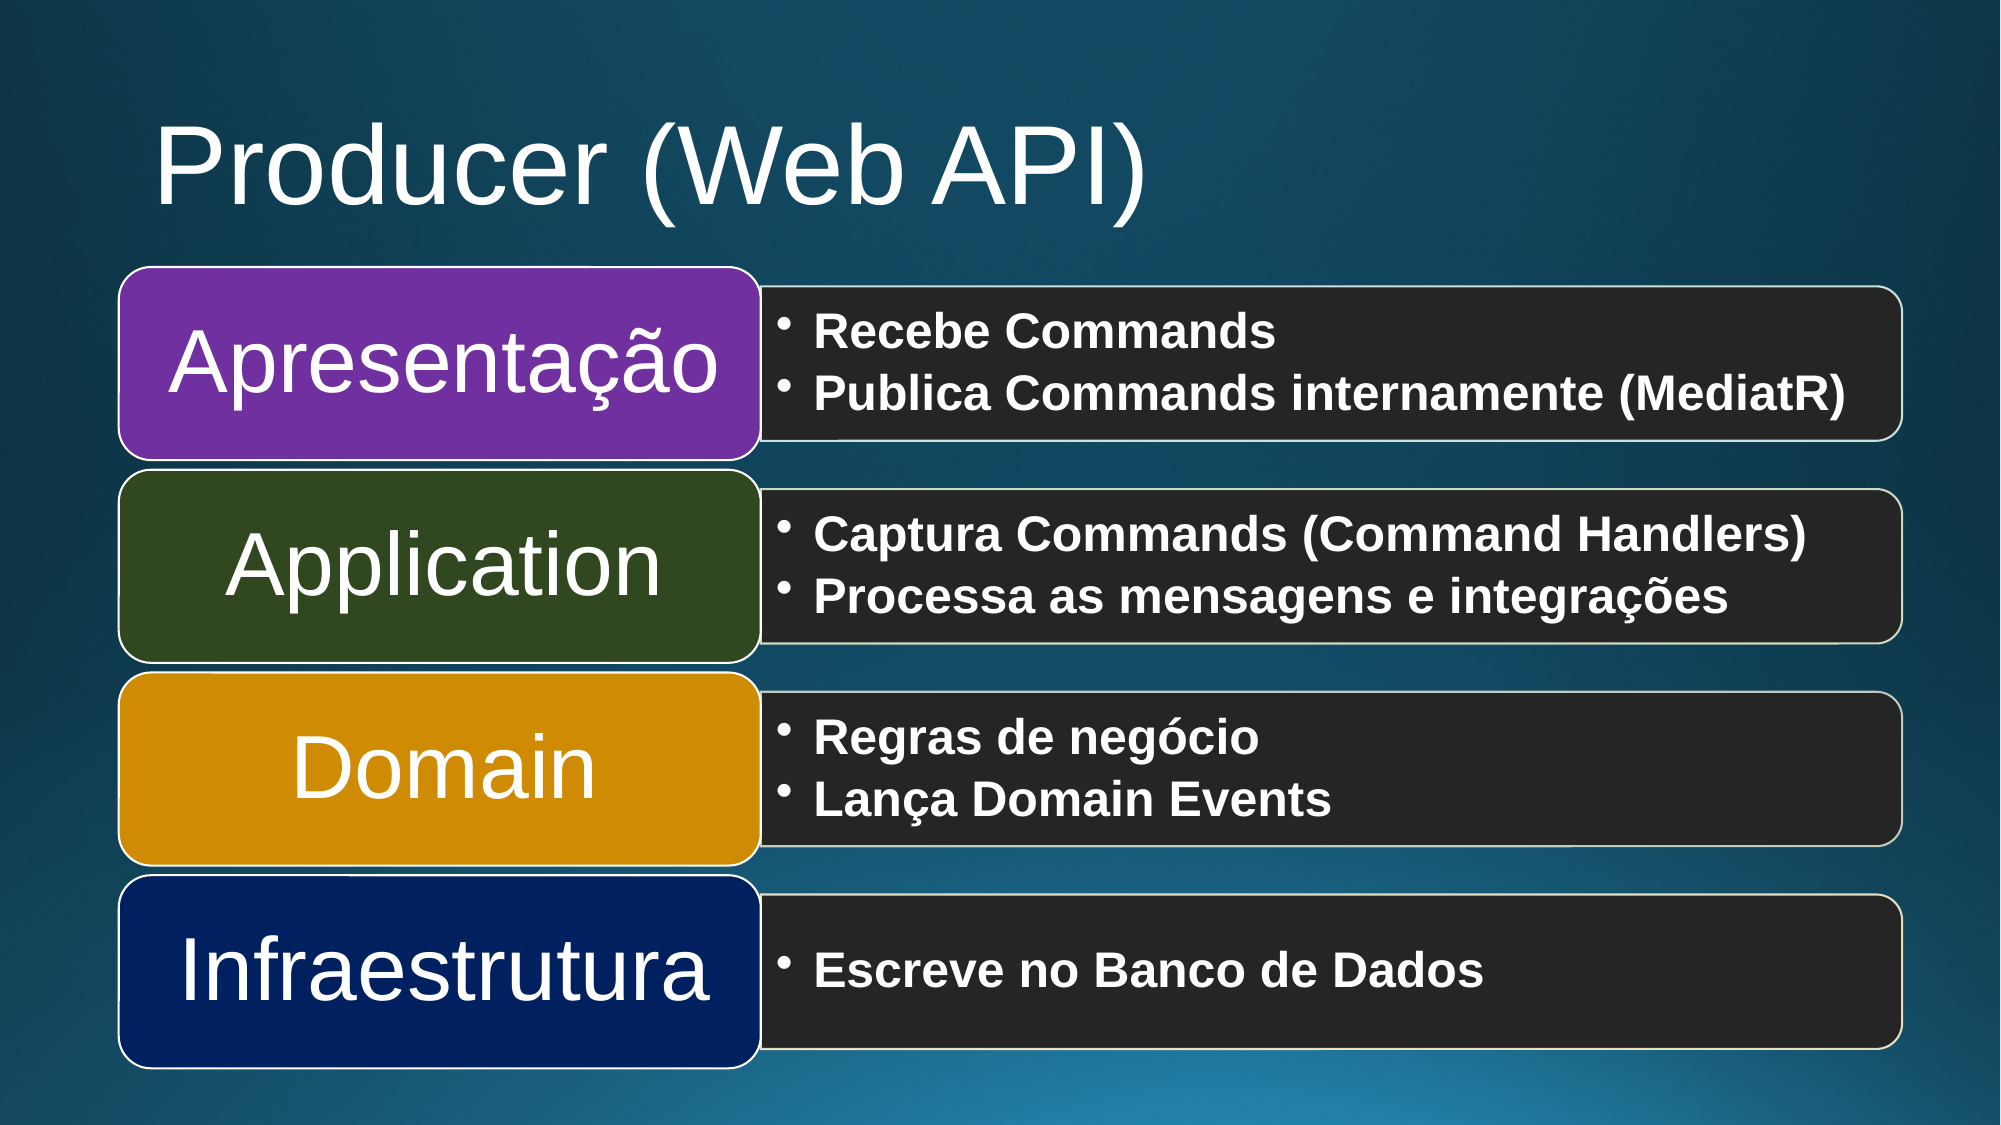

# Producer (Web API)
Recebe Commands
Publica Commands internamente (MediatR)
Apresentação
Captura Commands (Command Handlers)
Processa as mensagens e integrações
Application
Regras de negócio
Lança Domain Events
Domain
Escreve no Banco de Dados
Infraestrutura